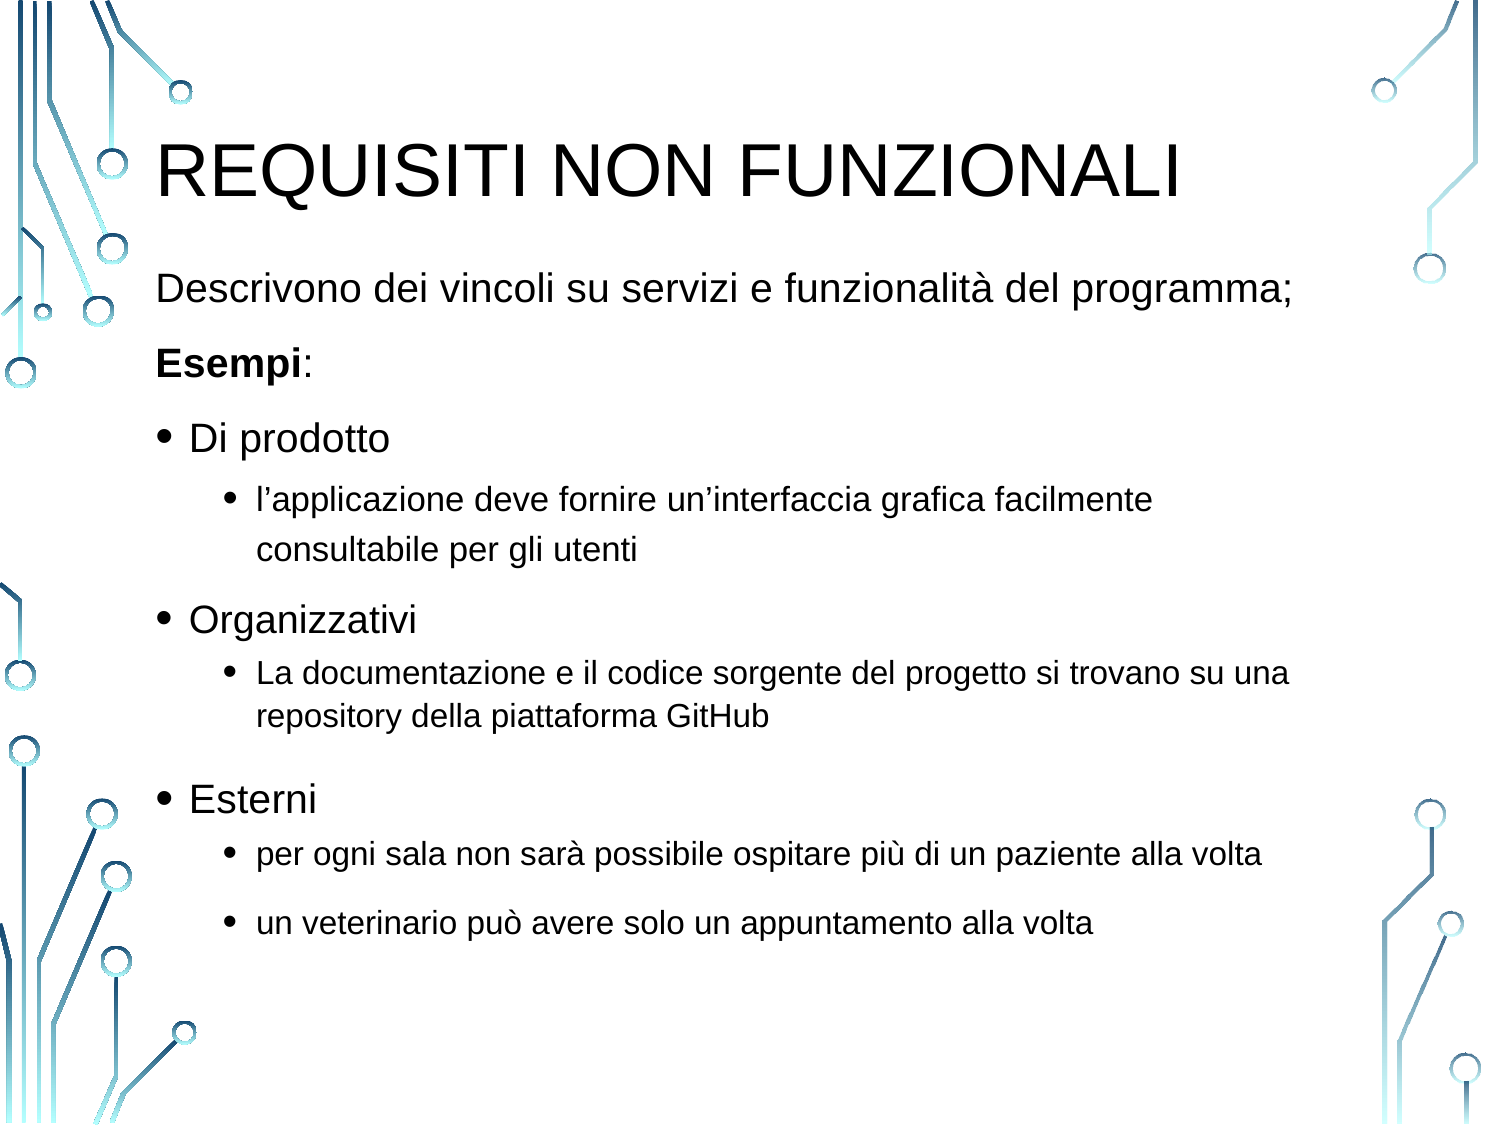

# Requisiti non funzionali
Descrivono dei vincoli su servizi e funzionalità del programma;
Esempi:
Di prodotto
l’applicazione deve fornire un’interfaccia grafica facilmente consultabile per gli utenti
Organizzativi
La documentazione e il codice sorgente del progetto si trovano su una repository della piattaforma GitHub
Esterni
per ogni sala non sarà possibile ospitare più di un paziente alla volta
un veterinario può avere solo un appuntamento alla volta